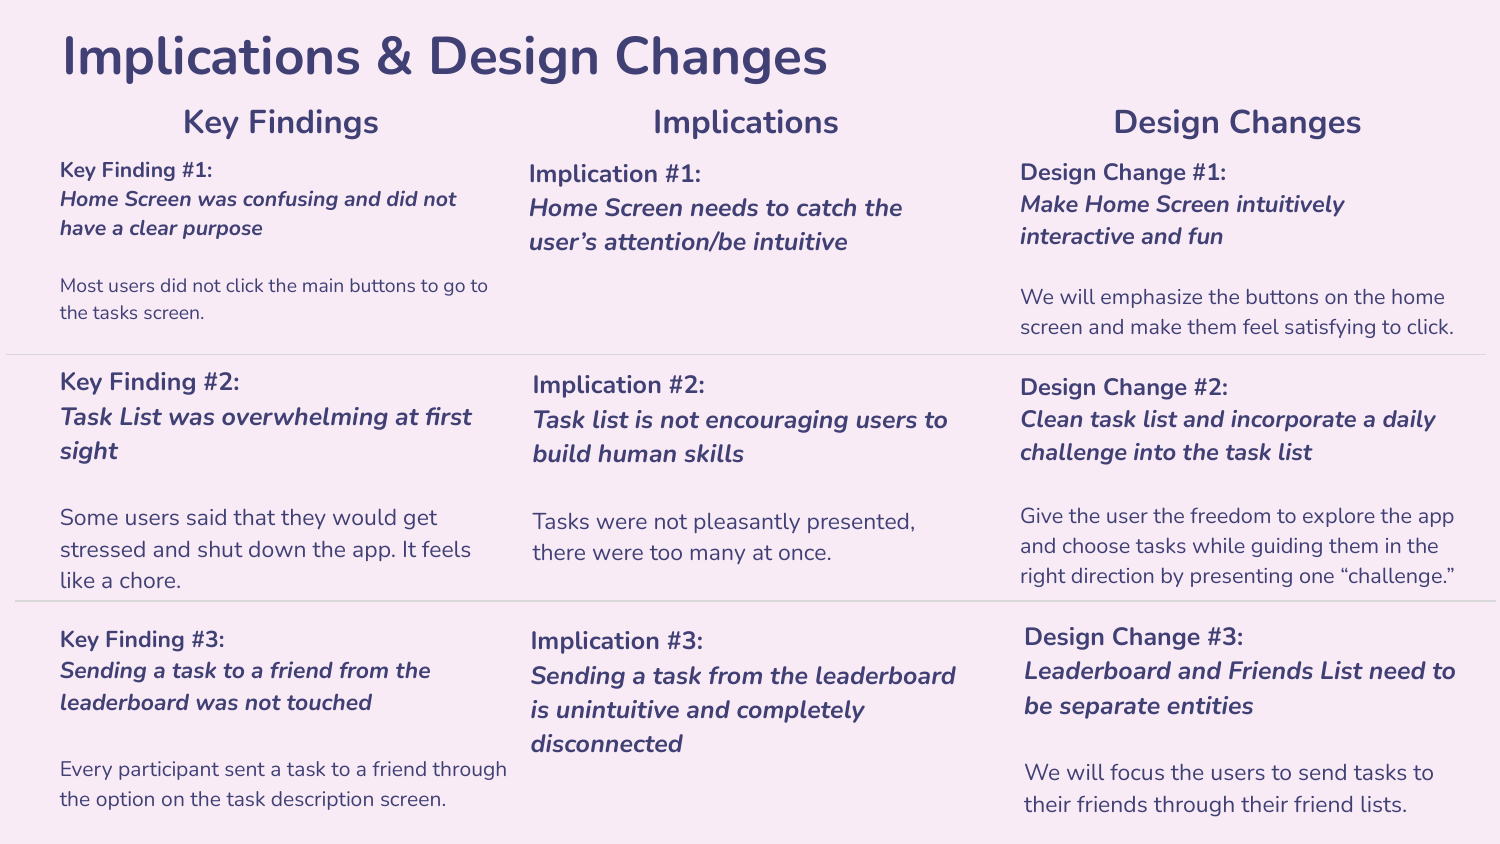

# Implications & Design Changes
Key Findings
Implications
Design Changes
Key Finding #1:
Home Screen was confusing and did not have a clear purpose

Most users did not click the main buttons to go to the tasks screen.
Implication #1:
Home Screen needs to catch the user’s attention/be intuitive
Design Change #1:
Make Home Screen intuitively interactive and fun

We will emphasize the buttons on the home screen and make them feel satisfying to click.
Key Finding #2:
Task List was overwhelming at first sight

Some users said that they would get stressed and shut down the app. It feels like a chore.
Implication #2:
Task list is not encouraging users to build human skills

Tasks were not pleasantly presented, there were too many at once.
Design Change #2:
Clean task list and incorporate a daily challenge into the task list

Give the user the freedom to explore the app and choose tasks while guiding them in the right direction by presenting one “challenge.”
Design Change #3:
Leaderboard and Friends List need to be separate entities

We will focus the users to send tasks to their friends through their friend lists.
Key Finding #3:
Sending a task to a friend from the leaderboard was not touched

Every participant sent a task to a friend through the option on the task description screen.
Implication #3:
Sending a task from the leaderboard is unintuitive and completely disconnected